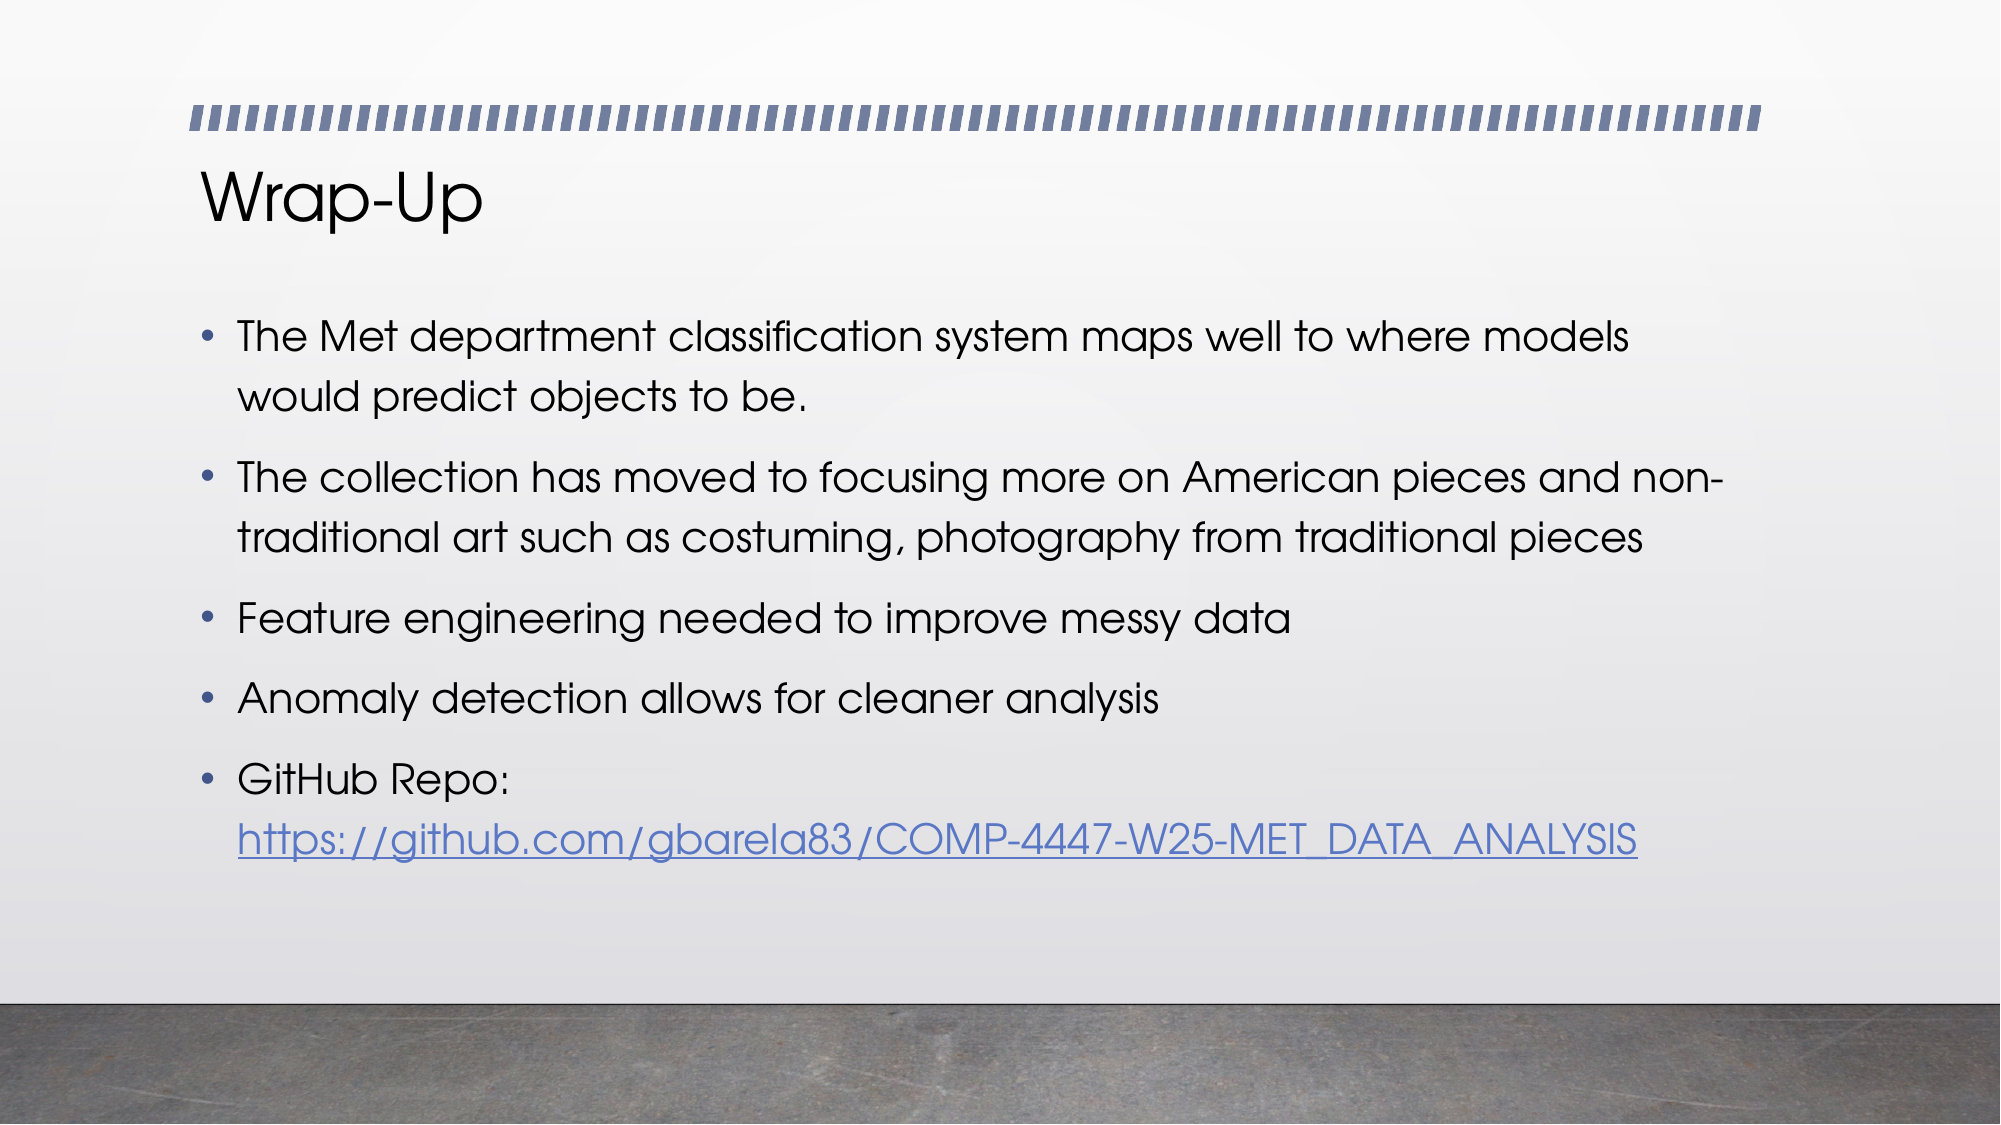

# Wrap-Up
The Met department classification system maps well to where models would predict objects to be.
The collection has moved to focusing more on American pieces and non-traditional art such as costuming, photography from traditional pieces
Feature engineering needed to improve messy data
Anomaly detection allows for cleaner analysis
GitHub Repo: https://github.com/gbarela83/COMP-4447-W25-MET_DATA_ANALYSIS